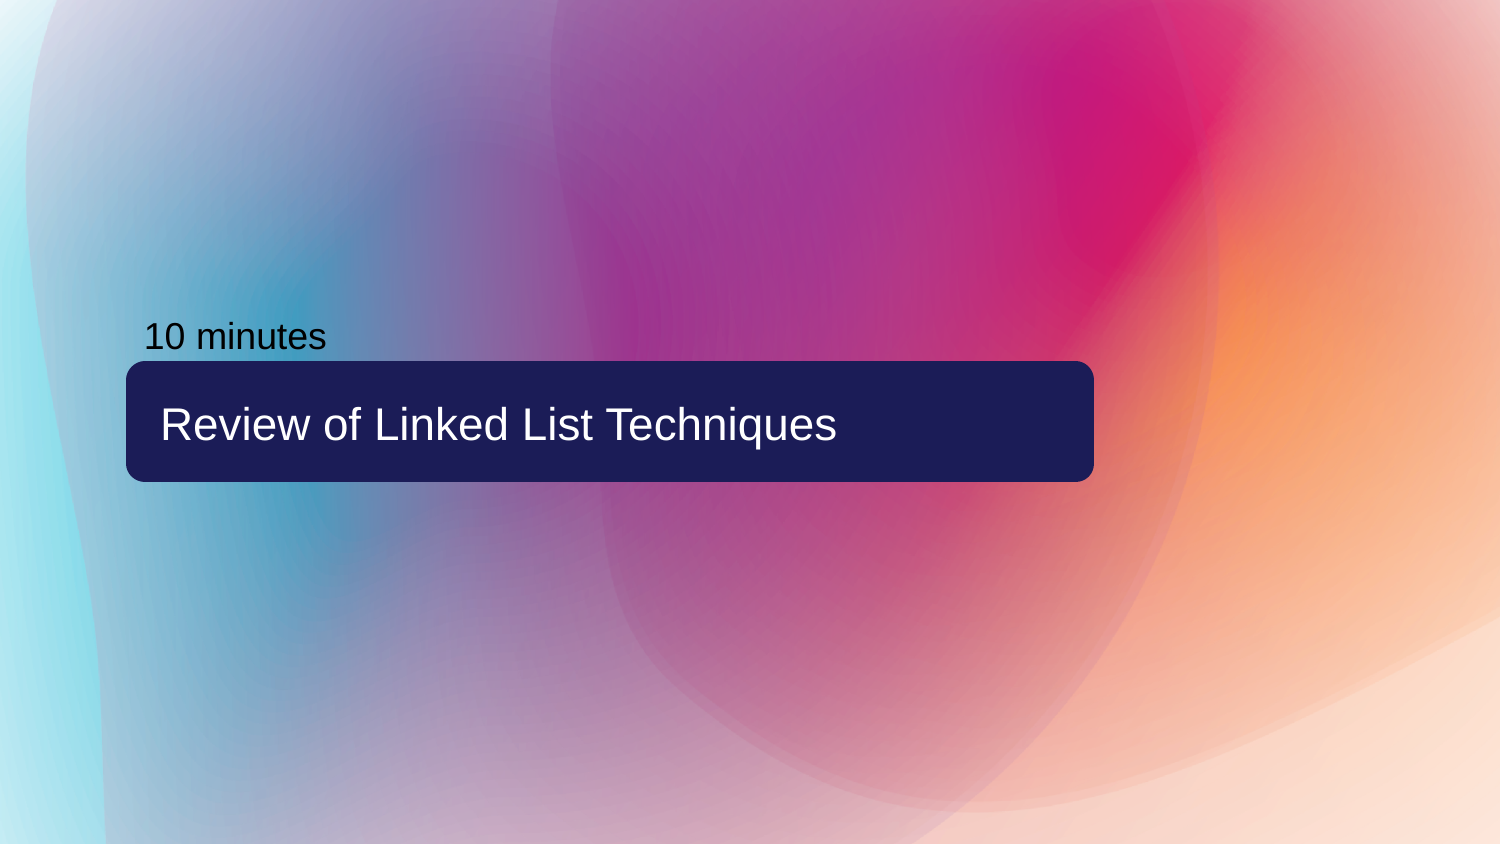

10 minutes
# Review of Linked List Techniques